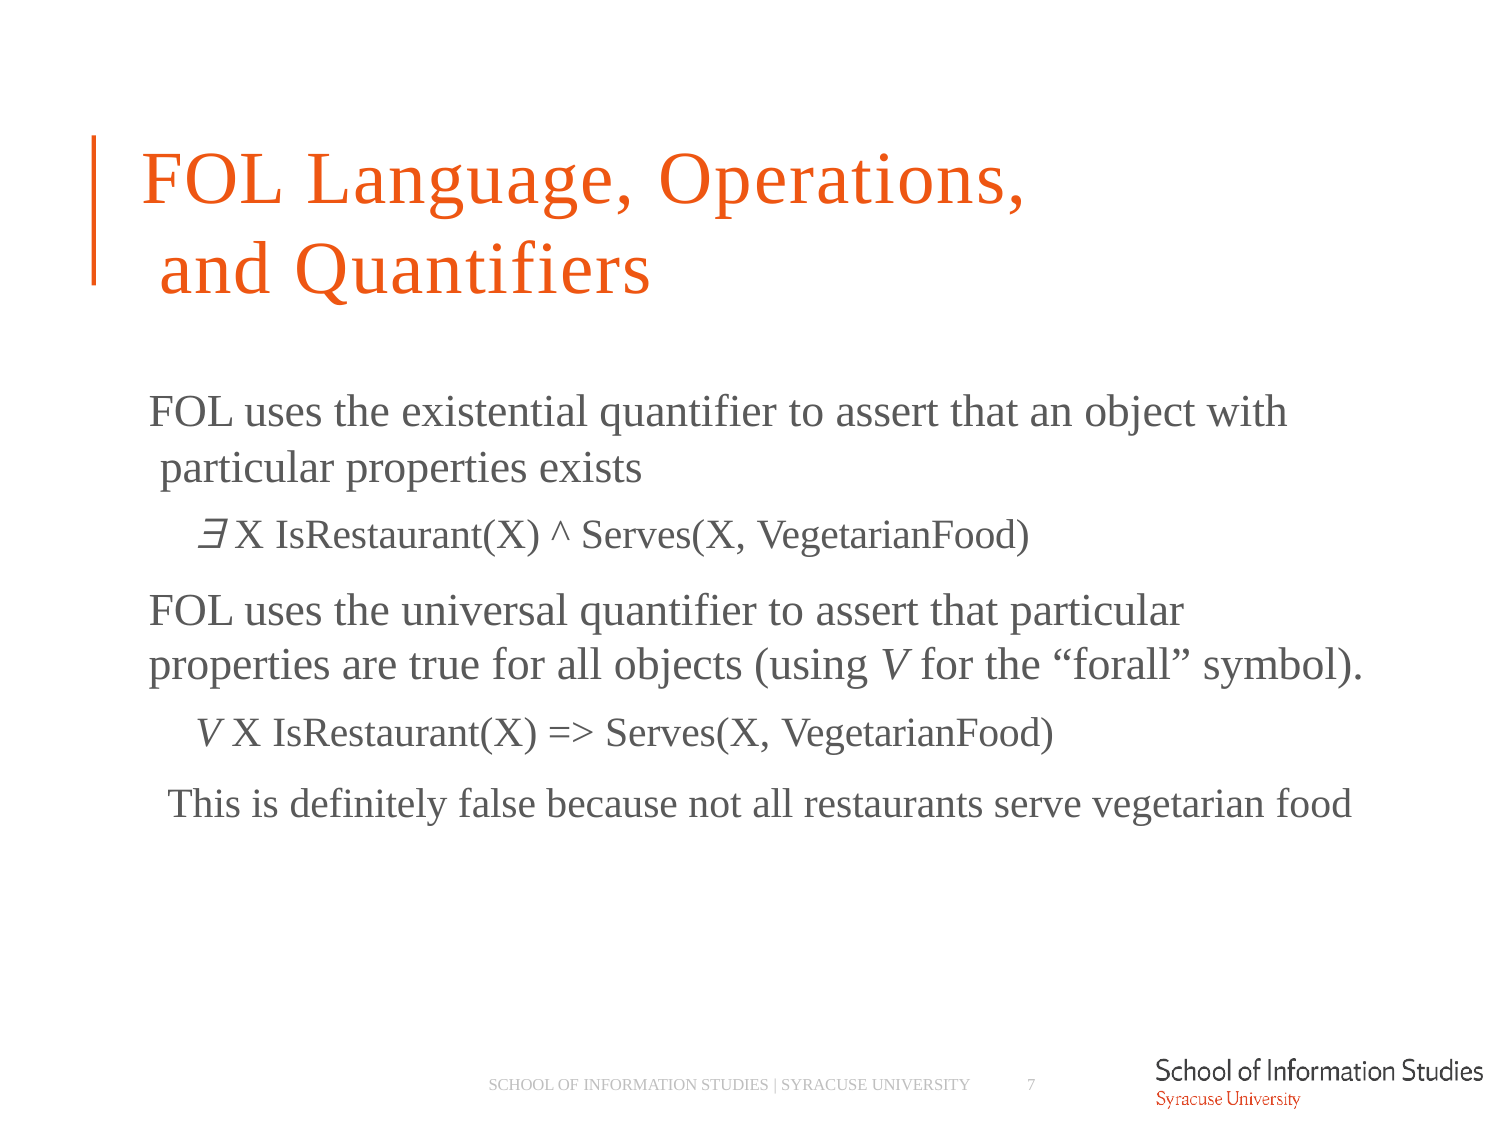

# FOL Language, Operations,  and Quantifiers
FOL uses the existential quantifier to assert that an object with  particular properties exists
­	∃ X IsRestaurant(X) ^ Serves(X, VegetarianFood)
FOL uses the universal quantifier to assert that particular  properties are true for all objects (using V for the “forall” symbol).
­	V X IsRestaurant(X) => Serves(X, VegetarianFood)
­ This is definitely false because not all restaurants serve vegetarian food
SCHOOL OF INFORMATION STUDIES | SYRACUSE UNIVERSITY
7